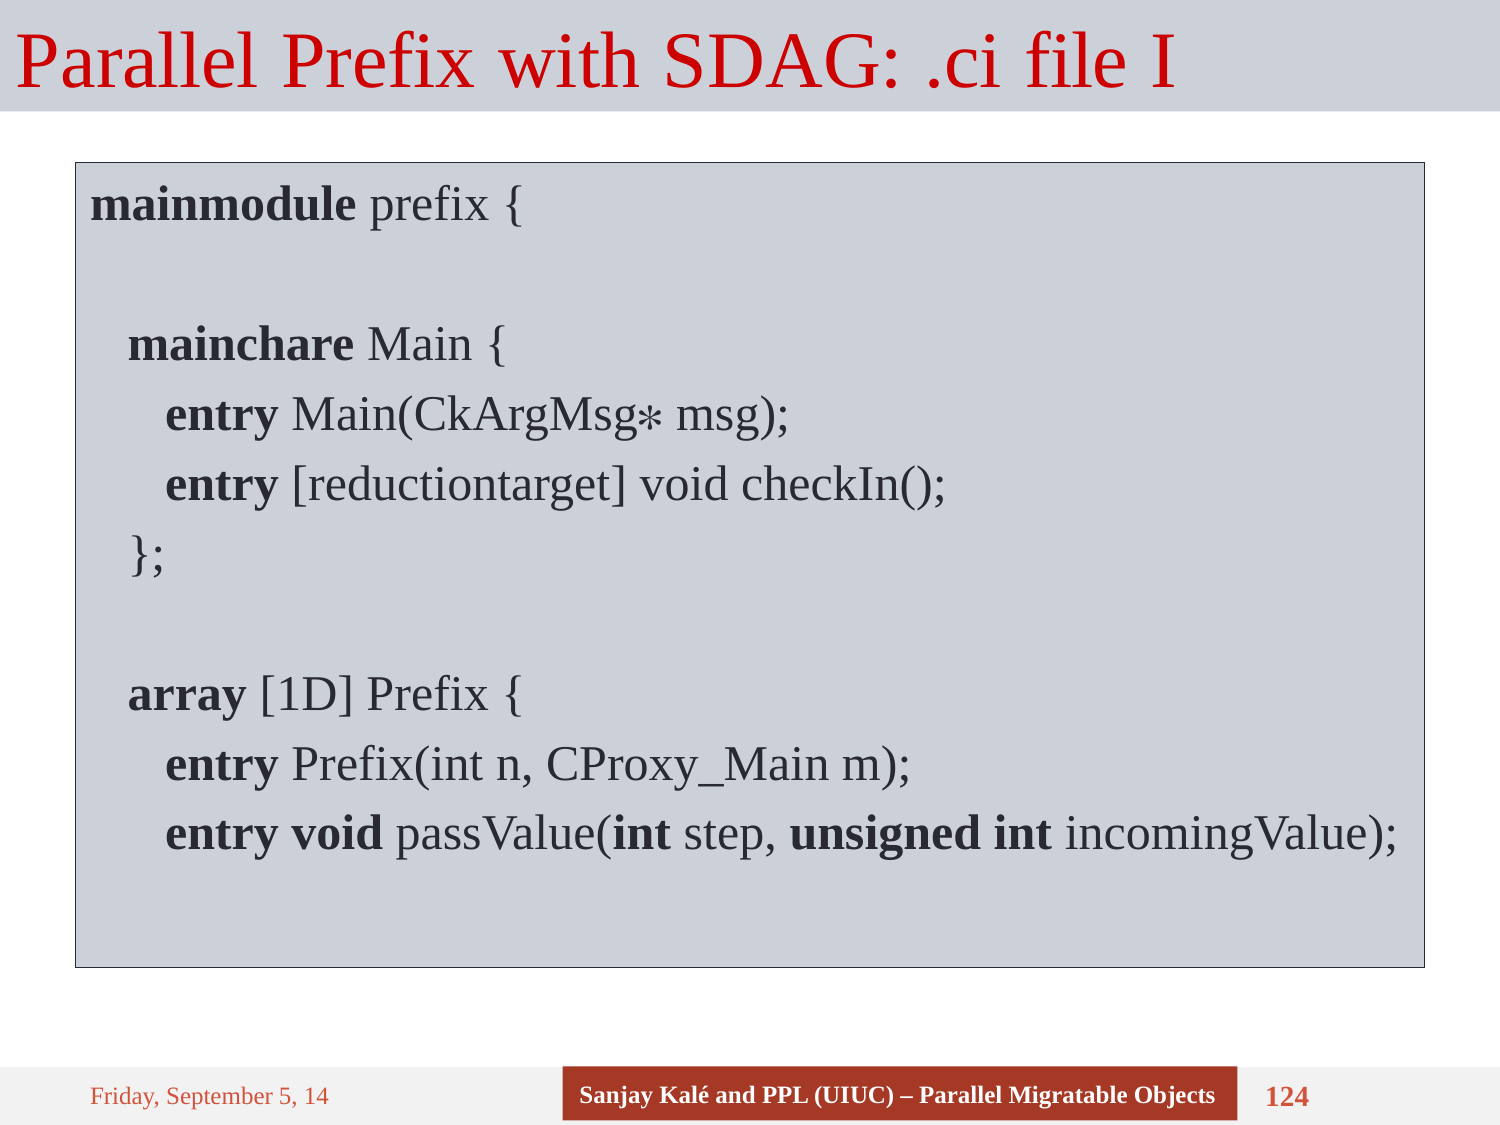

# Parallel Prefix with SDAG: .ci file I
mainmodule prefix {

   mainchare Main {
      entry Main(CkArgMsg∗ msg);
      entry [reductiontarget] void checkIn();
   };

   array [1D] Prefix {
      entry Prefix(int n, CProxy_Main m);
      entry void passValue(int step, unsigned int incomingValue);
Sanjay Kalé and PPL (UIUC) – Parallel Migratable Objects
Friday, September 5, 14
124